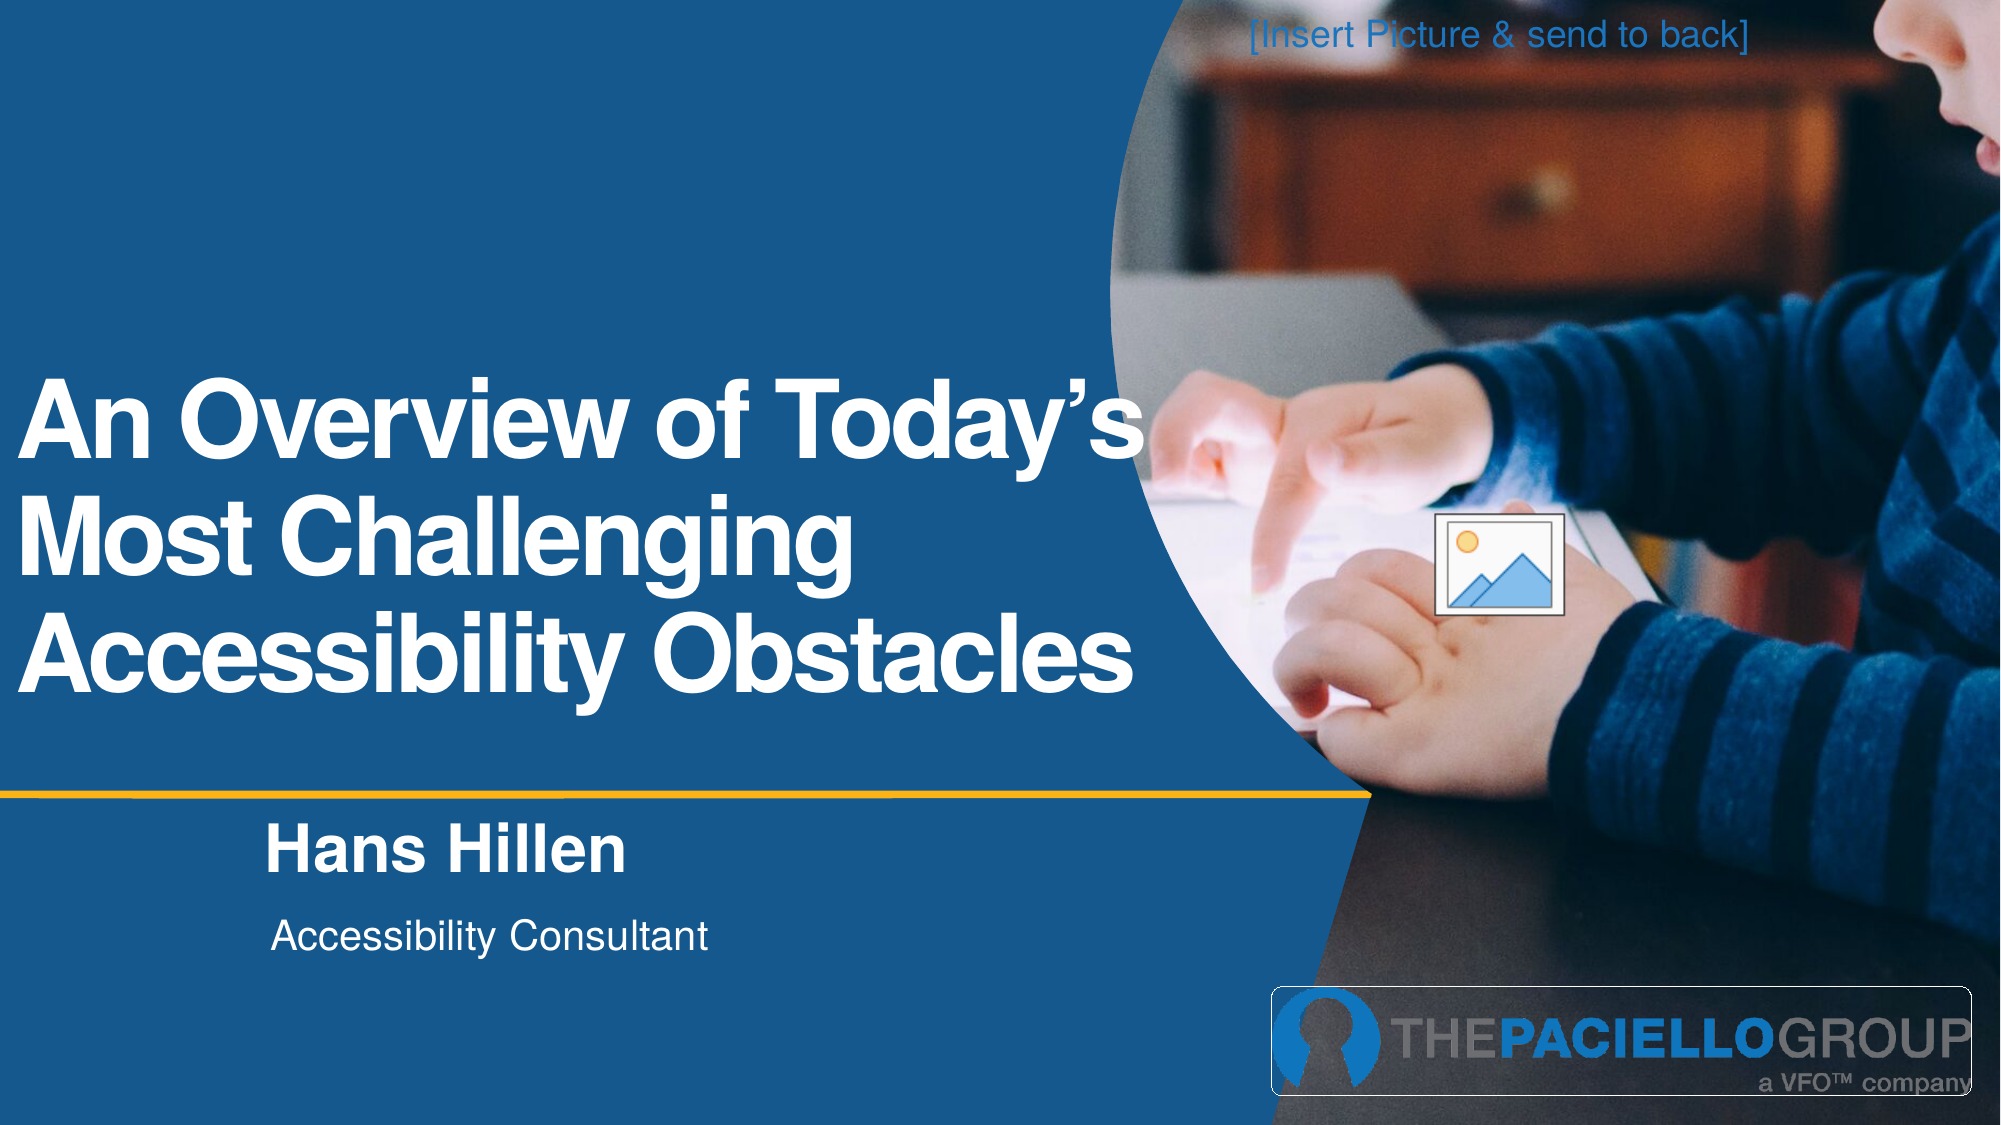

# An Overview of Today’s Most Challenging Accessibility Obstacles
Hans Hillen
Accessibility Consultant